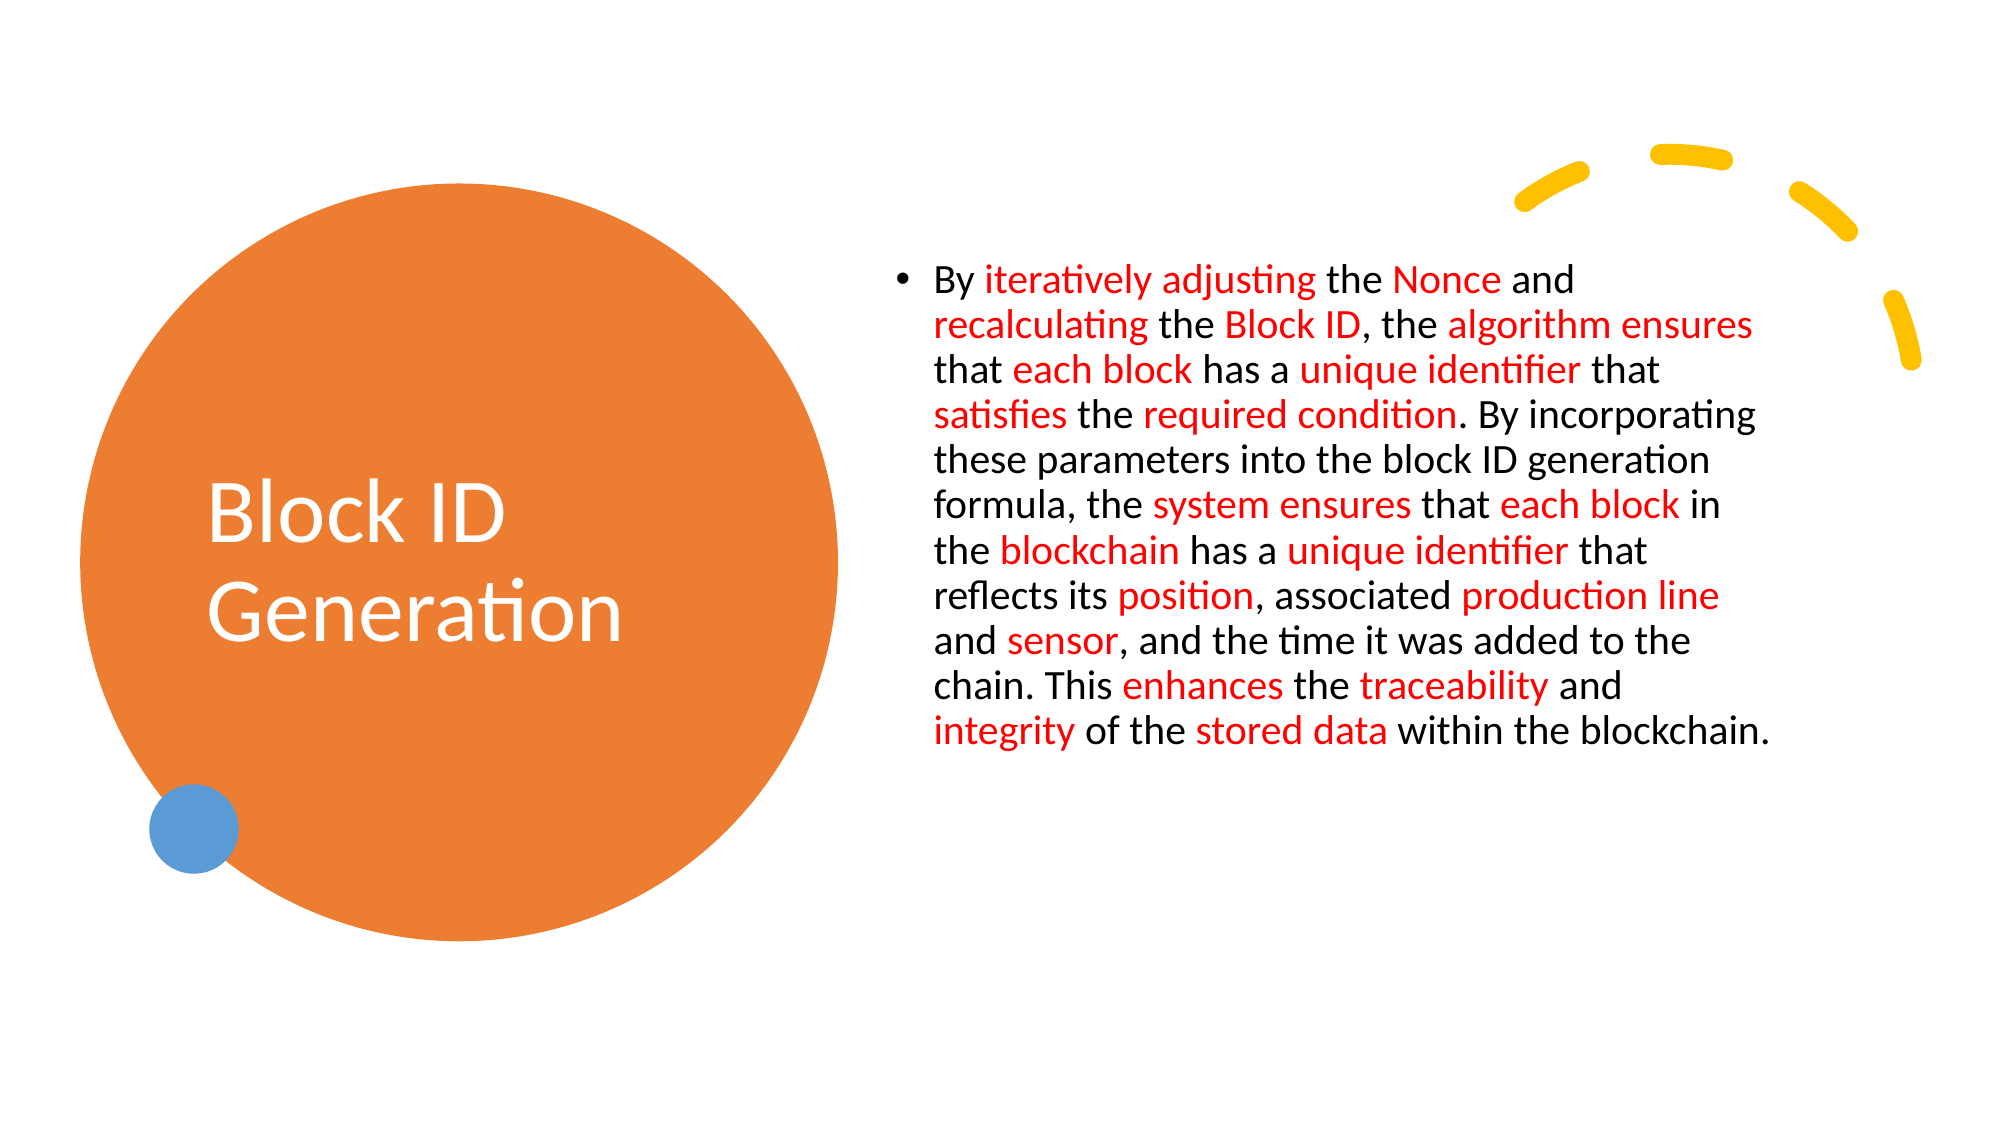

# Block ID Generation
By iteratively adjusting the Nonce and recalculating the Block ID, the algorithm ensures that each block has a unique identifier that satisfies the required condition. By incorporating these parameters into the block ID generation formula, the system ensures that each block in the blockchain has a unique identifier that reflects its position, associated production line and sensor, and the time it was added to the chain. This enhances the traceability and integrity of the stored data within the blockchain.